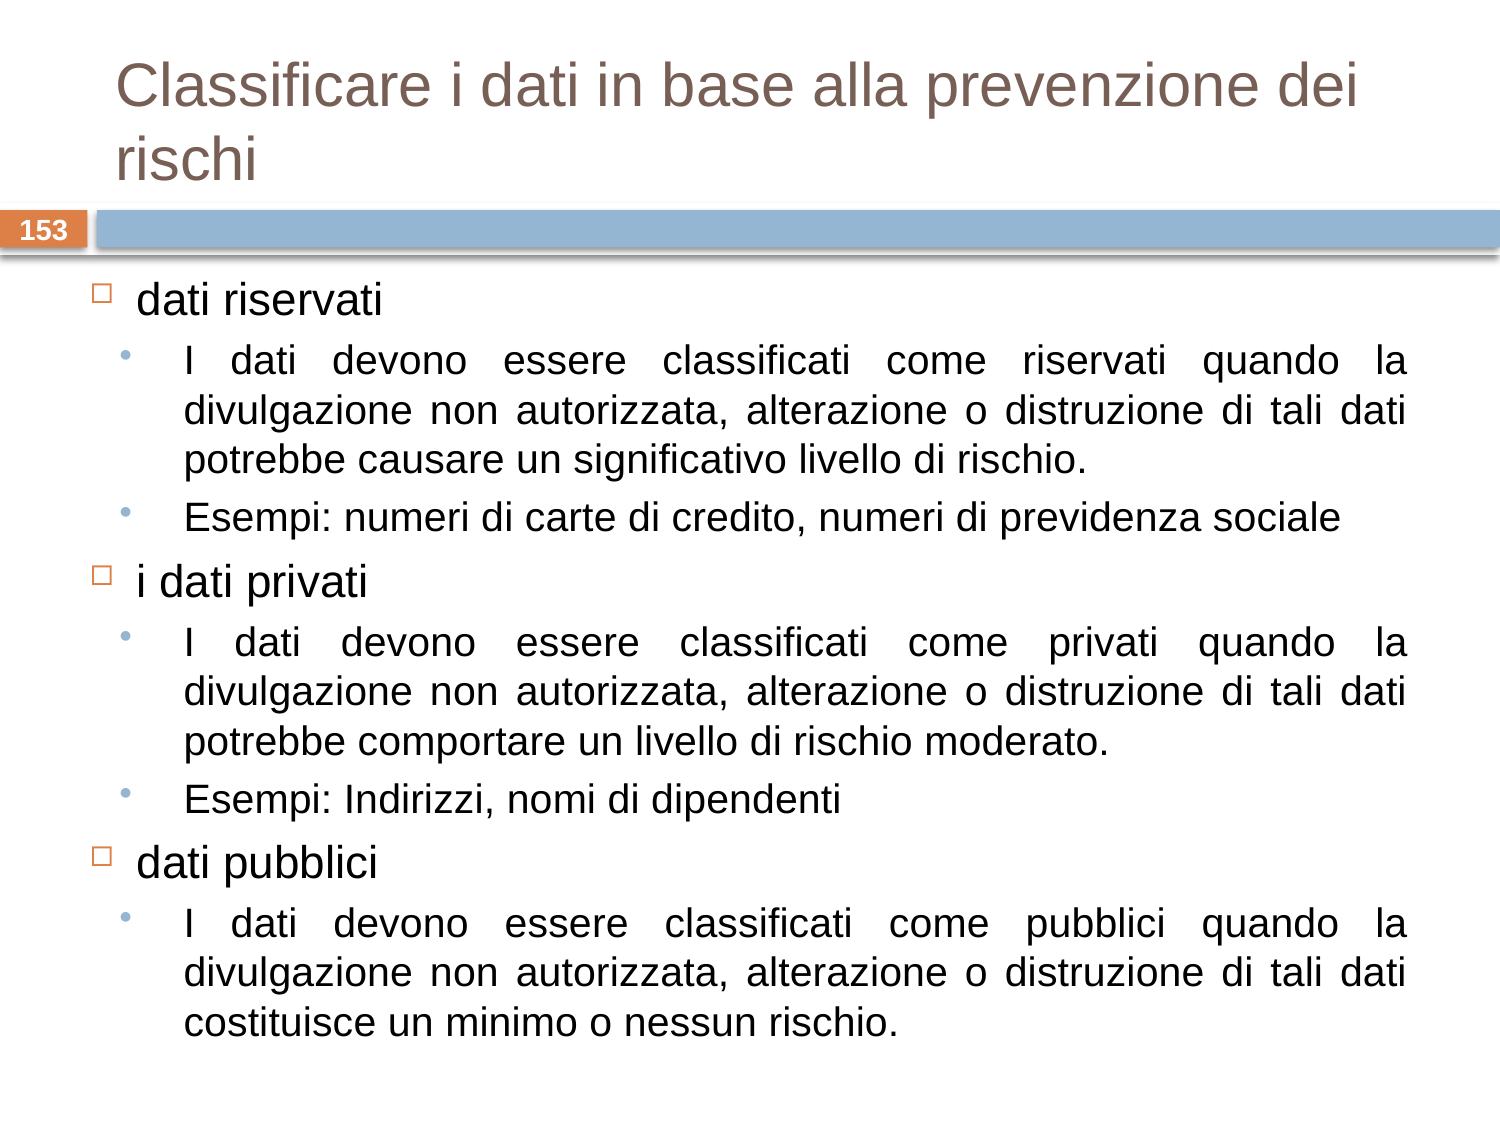

# Classificare i dati in base alla prevenzione dei rischi
153
dati riservati
I dati devono essere classificati come riservati quando la divulgazione non autorizzata, alterazione o distruzione di tali dati potrebbe causare un significativo livello di rischio.
Esempi: numeri di carte di credito, numeri di previdenza sociale
i dati privati
I dati devono essere classificati come privati quando la divulgazione non autorizzata, alterazione o distruzione di tali dati potrebbe comportare un livello di rischio moderato.
Esempi: Indirizzi, nomi di dipendenti
dati pubblici
I dati devono essere classificati come pubblici quando la divulgazione non autorizzata, alterazione o distruzione di tali dati costituisce un minimo o nessun rischio.